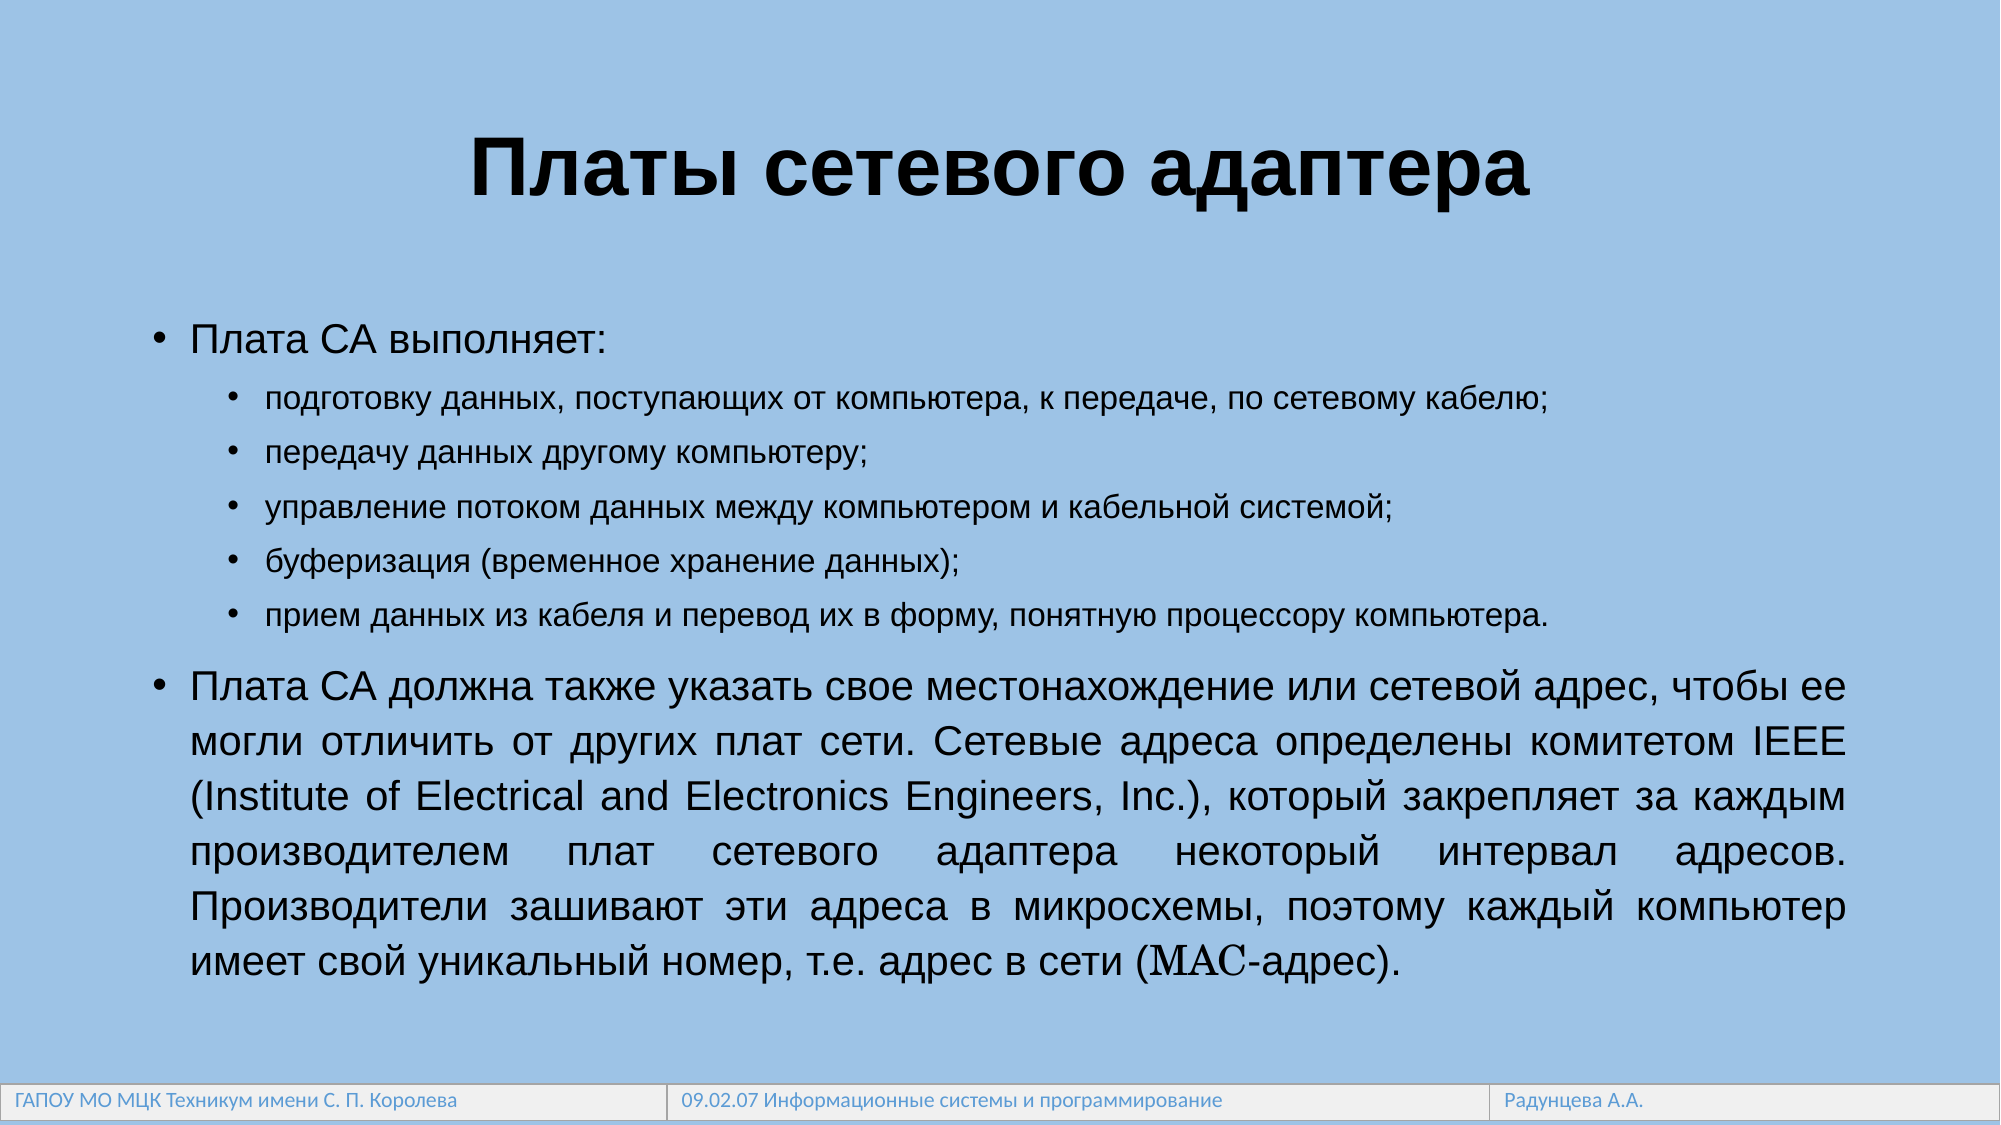

# Платы сетевого адаптера
Плата СА выполняет:
подготовку данных, поступающих от компьютера, к передаче, по сетевому кабелю;
передачу данных другому компьютеру;
управление потоком данных между компьютером и кабельной системой;
буферизация (временное хранение данных);
прием данных из кабеля и перевод их в форму, понятную процессору компьютера.
Плата СА должна также указать свое местонахождение или сетевой адрес, чтобы ее могли отличить от других плат сети. Сетевые адреса определены комитетом IEEE (Institute of Electrical and Electronics Engineers, Inc.), который закрепляет за каждым производителем плат сетевого адаптера некоторый интервал адресов. Производители зашивают эти адреса в микросхемы, поэтому каждый компьютер имеет свой уникальный номер, т.е. адрес в сети (MAC-адрес).
| ГАПОУ МО МЦК Техникум имени С. П. Королева | 09.02.07 Информационные системы и программирование | Радунцева А.А. |
| --- | --- | --- |